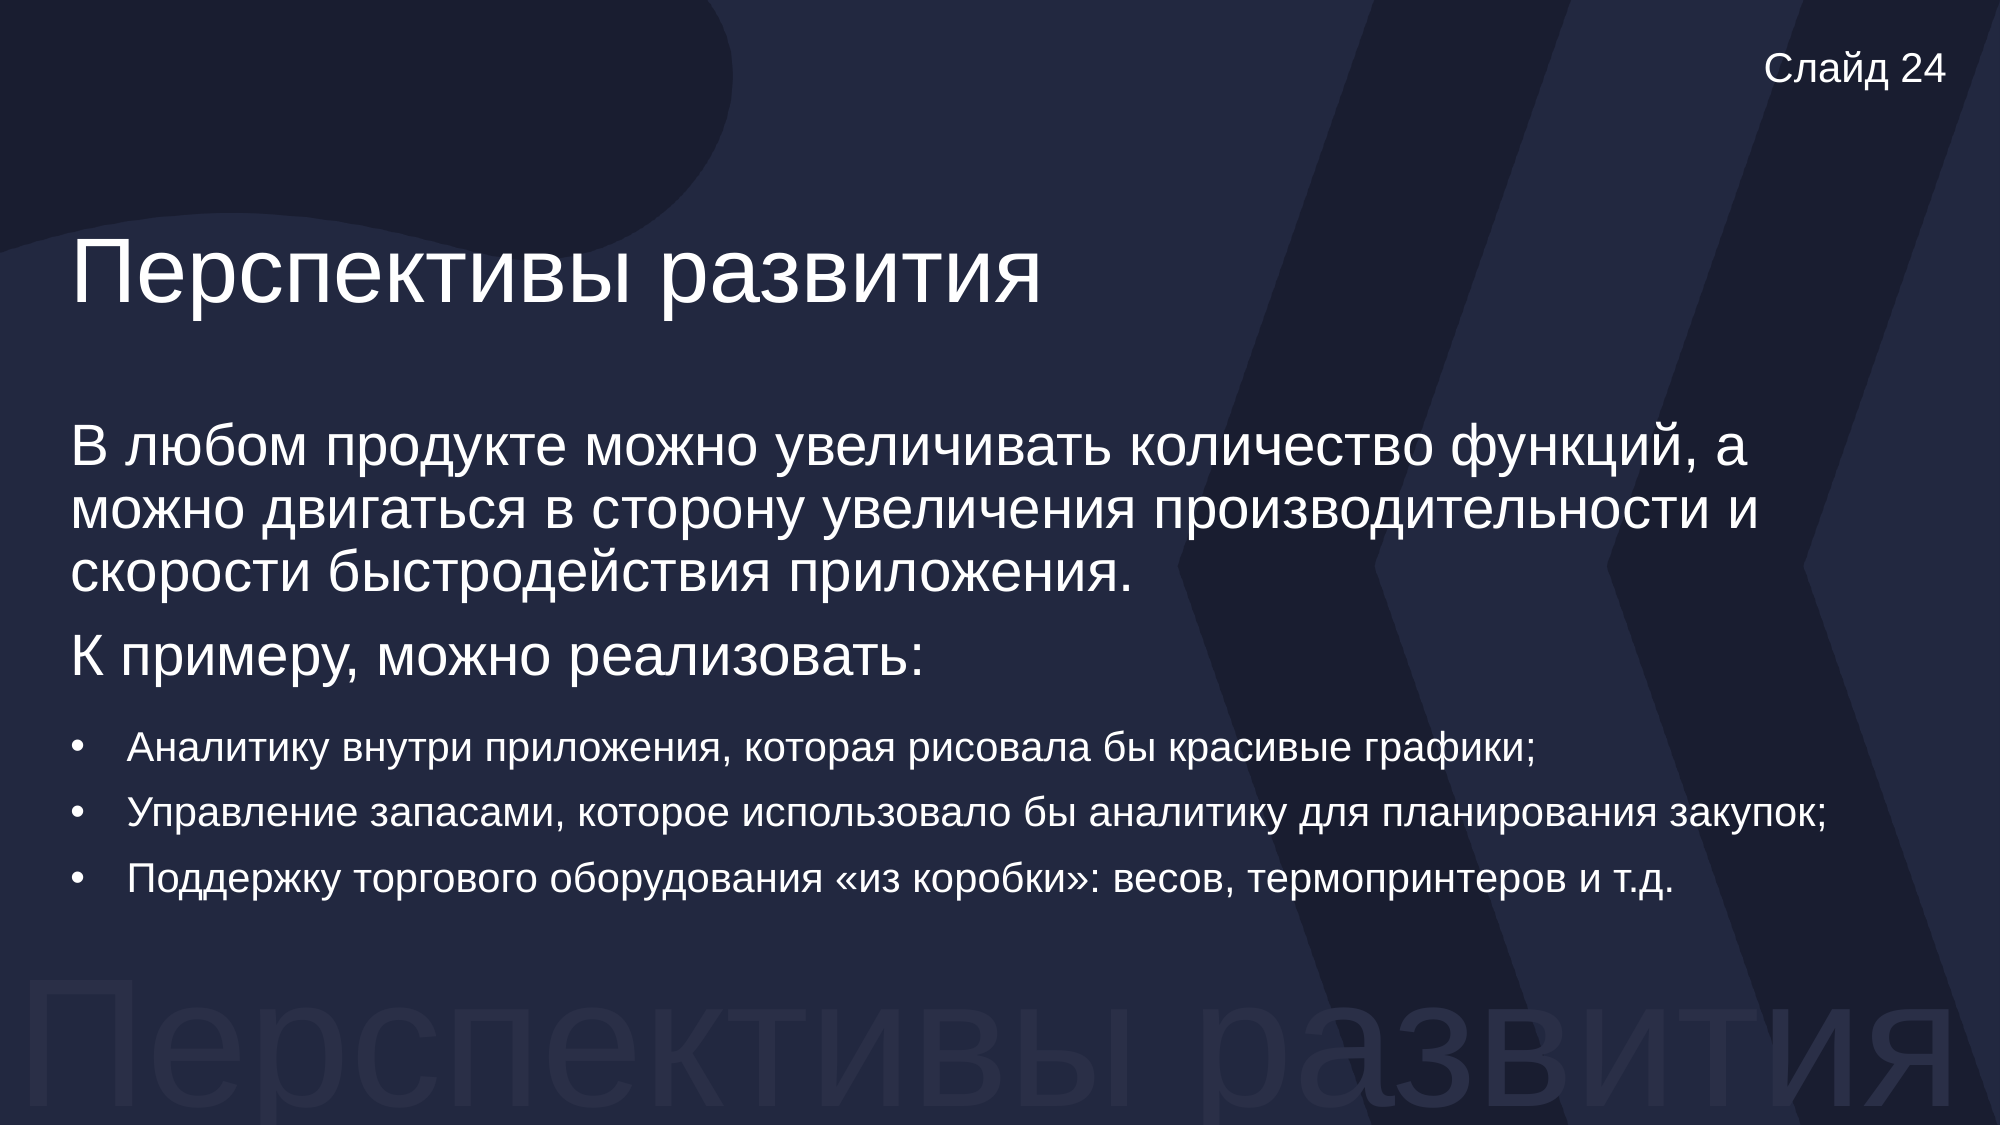

Слайд 24
# Перспективы развития
В любом продукте можно увеличивать количество функций, а можно двигаться в сторону увеличения производительности и скорости быстродействия приложения.
К примеру, можно реализовать:
Аналитику внутри приложения, которая рисовала бы красивые графики;
Управление запасами, которое использовало бы аналитику для планирования закупок;
Поддержку торгового оборудования «из коробки»: весов, термопринтеров и т.д.

Перспективы развития